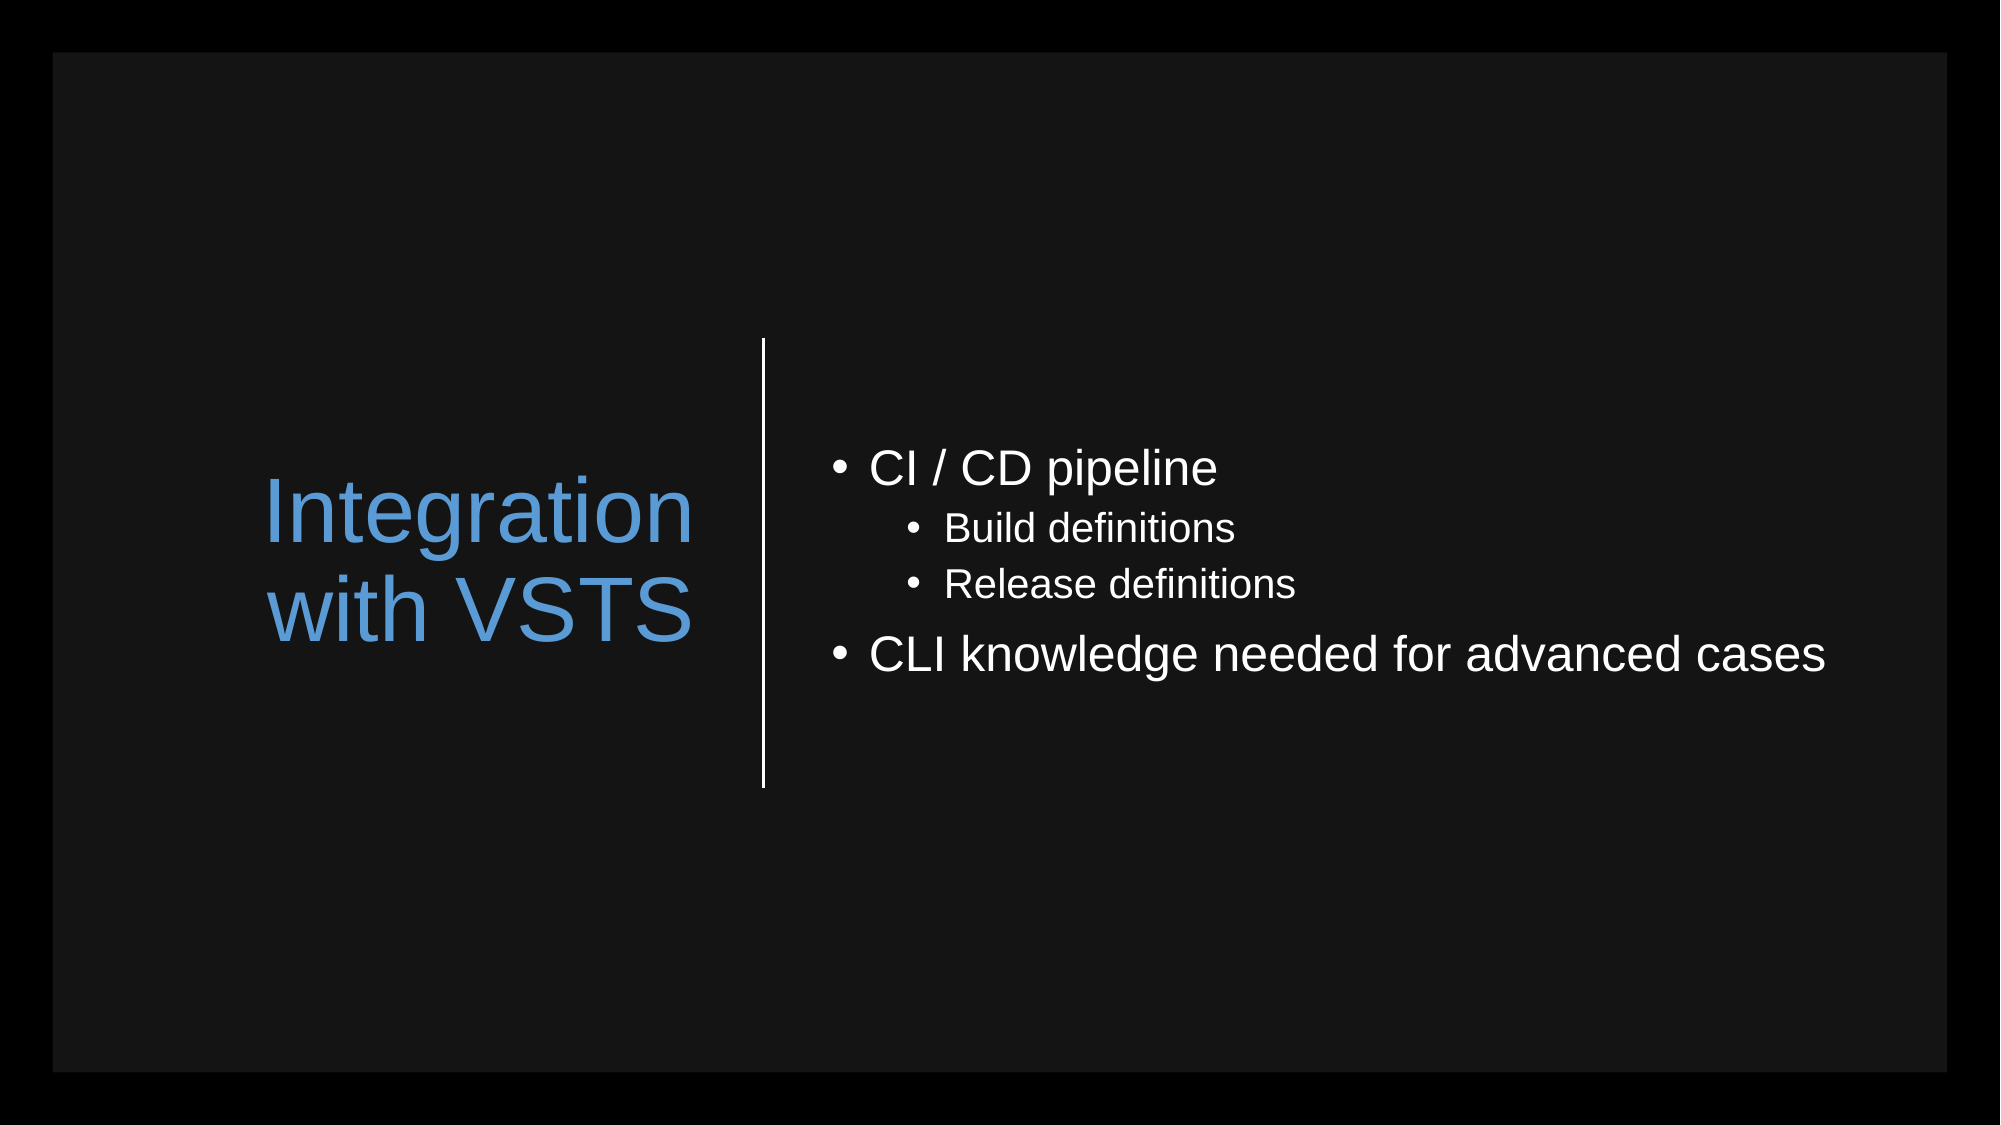

# Integration with VSTS
CI / CD pipeline
Build definitions
Release definitions
CLI knowledge needed for advanced cases